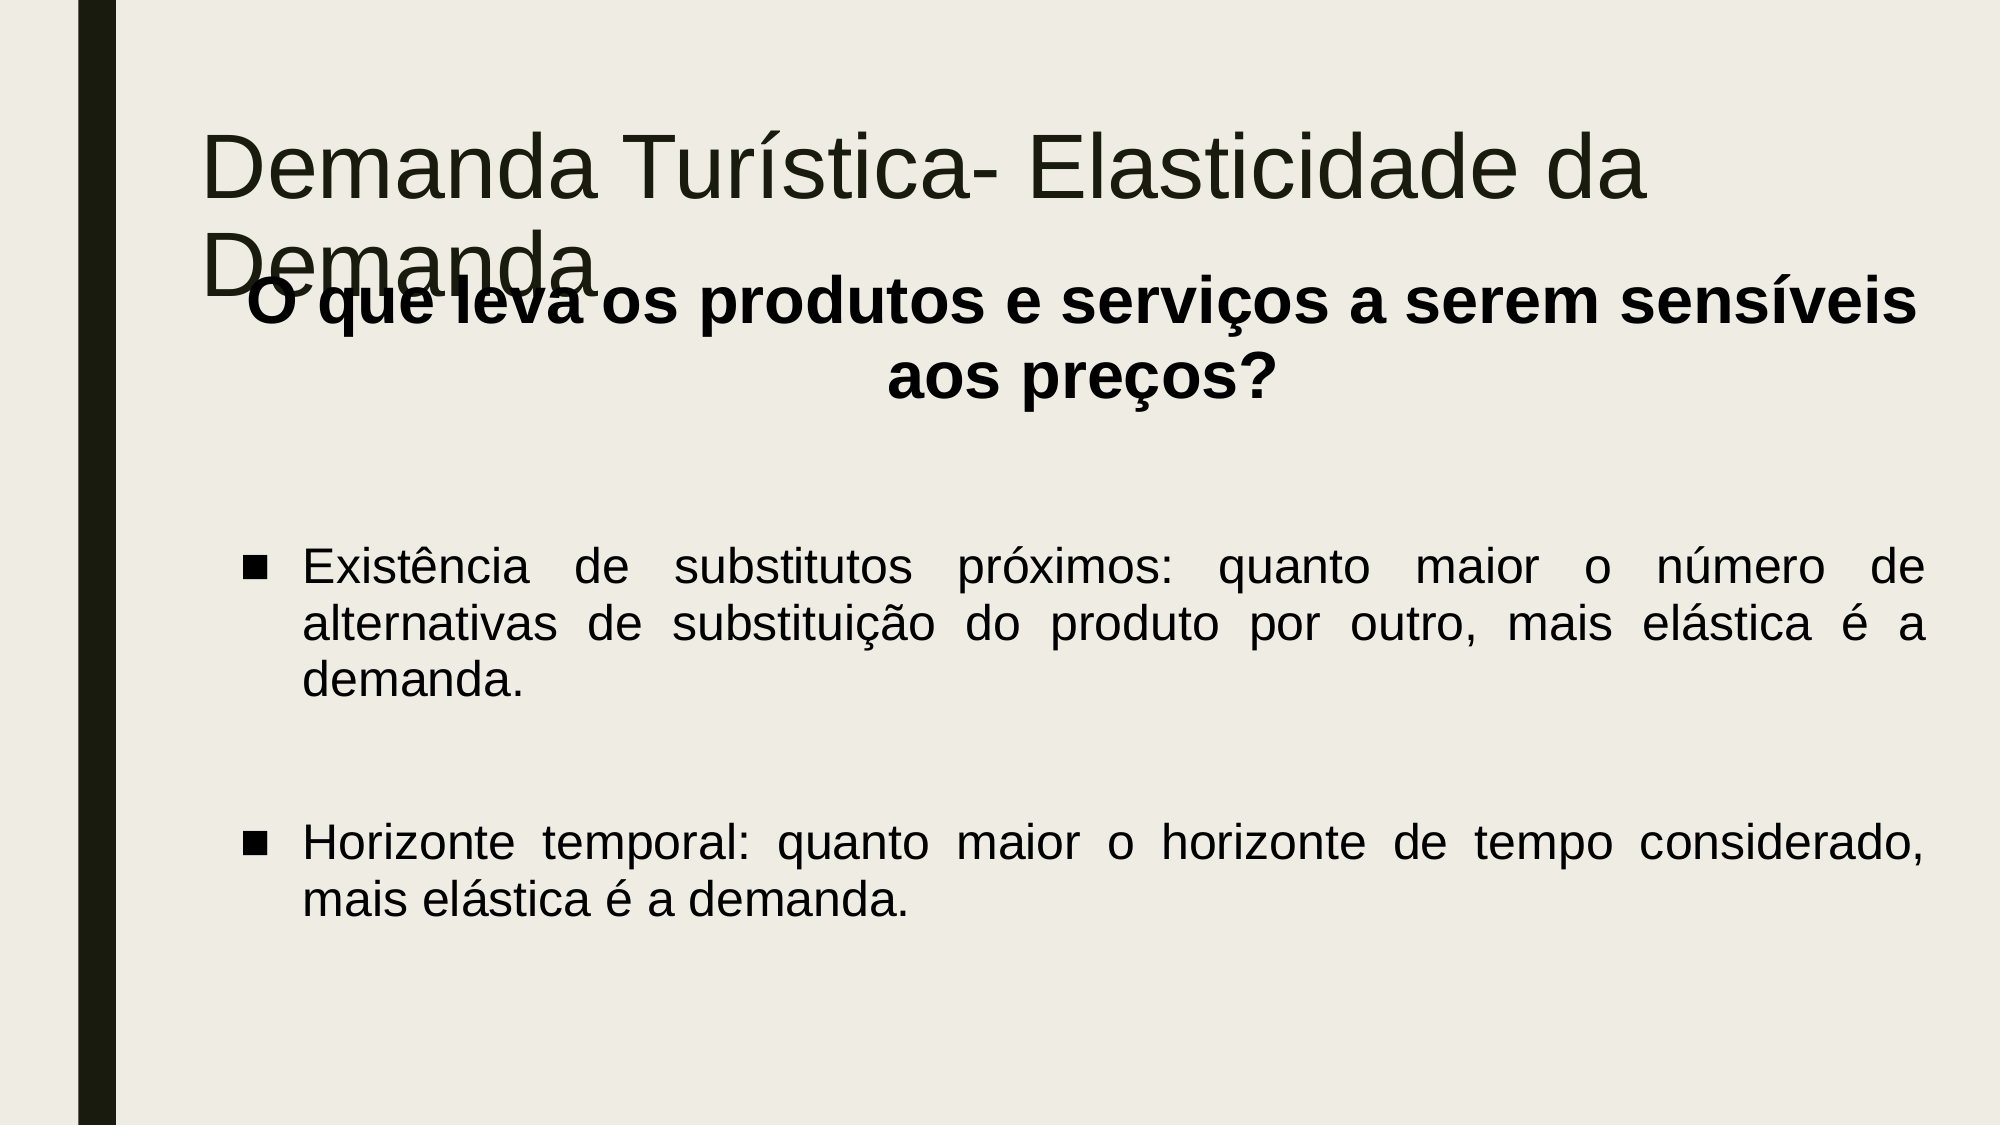

# Demanda Turística- Elasticidade da Demanda
O que leva os produtos e serviços a serem sensíveis aos preços?

Existência de substitutos próximos: quanto maior o número de alternativas de substituição do produto por outro, mais elástica é a demanda.

Horizonte temporal: quanto maior o horizonte de tempo considerado, mais elástica é a demanda.